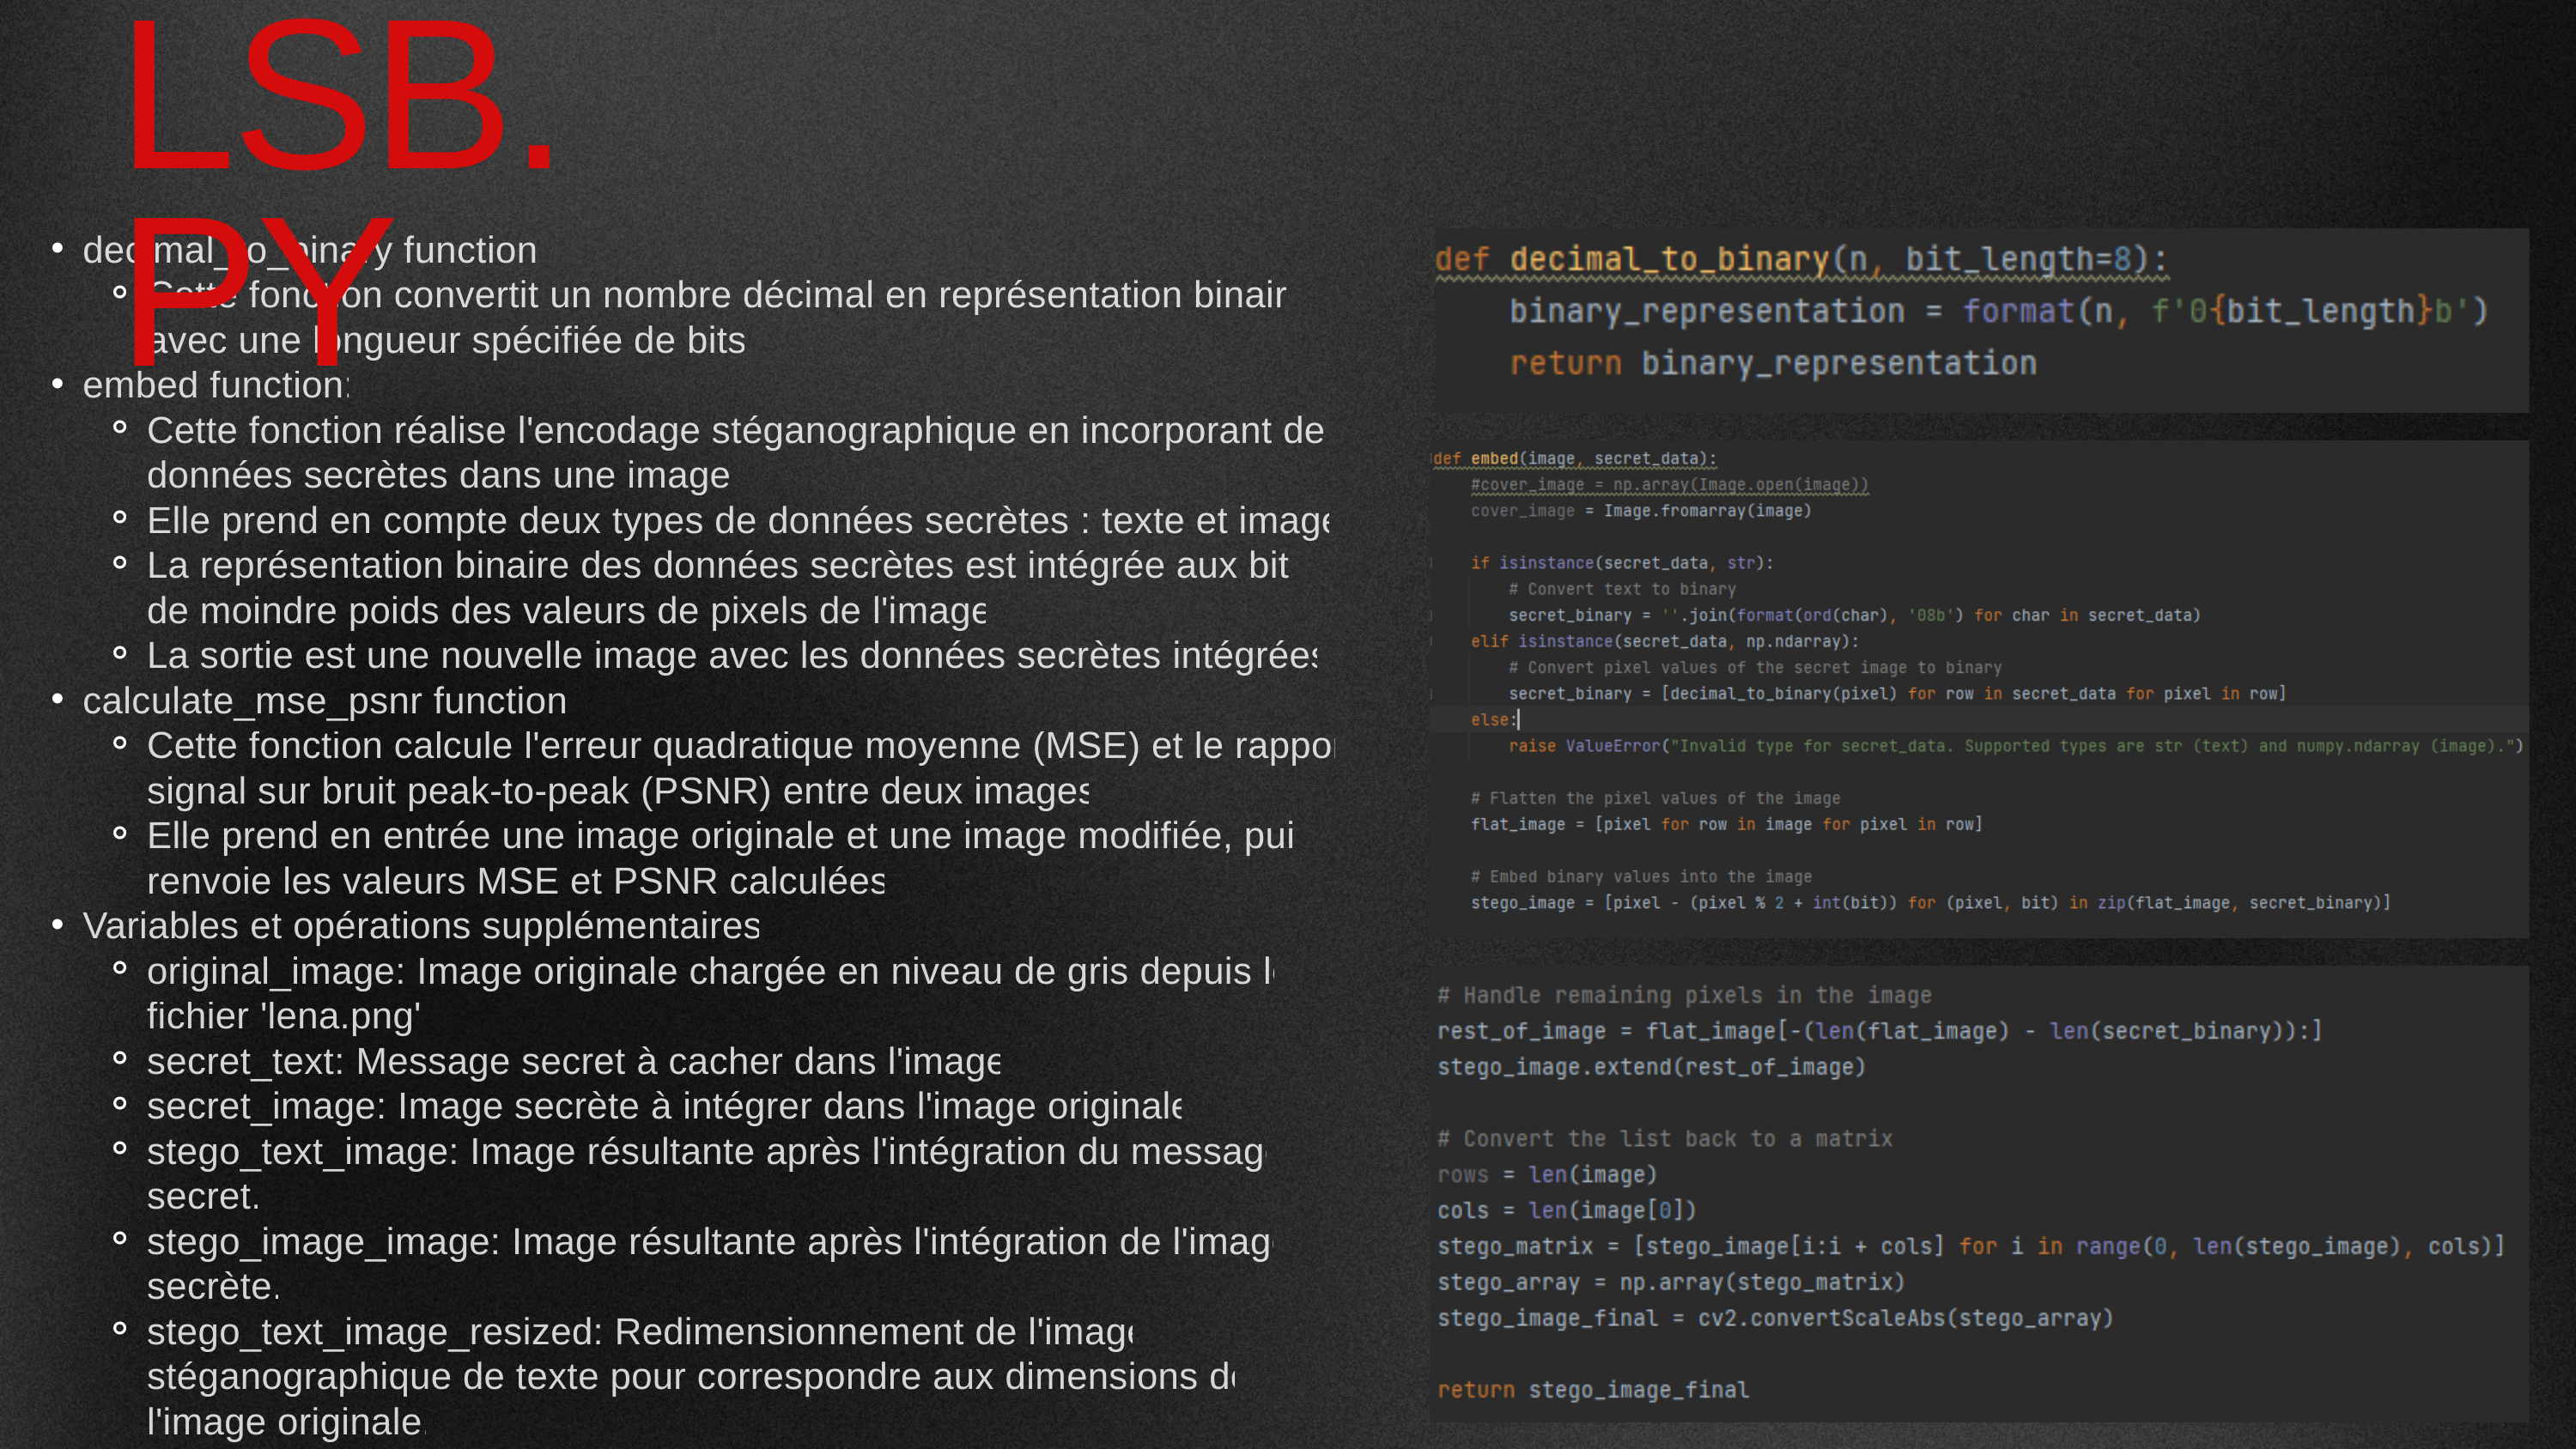

LSB.PY
decimal_to_binary function:
Cette fonction convertit un nombre décimal en représentation binaire avec une longueur spécifiée de bits.
embed function:
Cette fonction réalise l'encodage stéganographique en incorporant des données secrètes dans une image.
Elle prend en compte deux types de données secrètes : texte et image.
La représentation binaire des données secrètes est intégrée aux bits de moindre poids des valeurs de pixels de l'image.
La sortie est une nouvelle image avec les données secrètes intégrées.
calculate_mse_psnr function:
Cette fonction calcule l'erreur quadratique moyenne (MSE) et le rapport signal sur bruit peak-to-peak (PSNR) entre deux images.
Elle prend en entrée une image originale et une image modifiée, puis renvoie les valeurs MSE et PSNR calculées.
Variables et opérations supplémentaires:
original_image: Image originale chargée en niveau de gris depuis le fichier 'lena.png'.
secret_text: Message secret à cacher dans l'image.
secret_image: Image secrète à intégrer dans l'image originale.
stego_text_image: Image résultante après l'intégration du message secret.
stego_image_image: Image résultante après l'intégration de l'image secrète.
stego_text_image_resized: Redimensionnement de l'image stéganographique de texte pour correspondre aux dimensions de l'image originale.
stego_image_image_res: Redimensionnement de l'image stéganographique d'image pour correspondre aux dimensions de l'image originale.